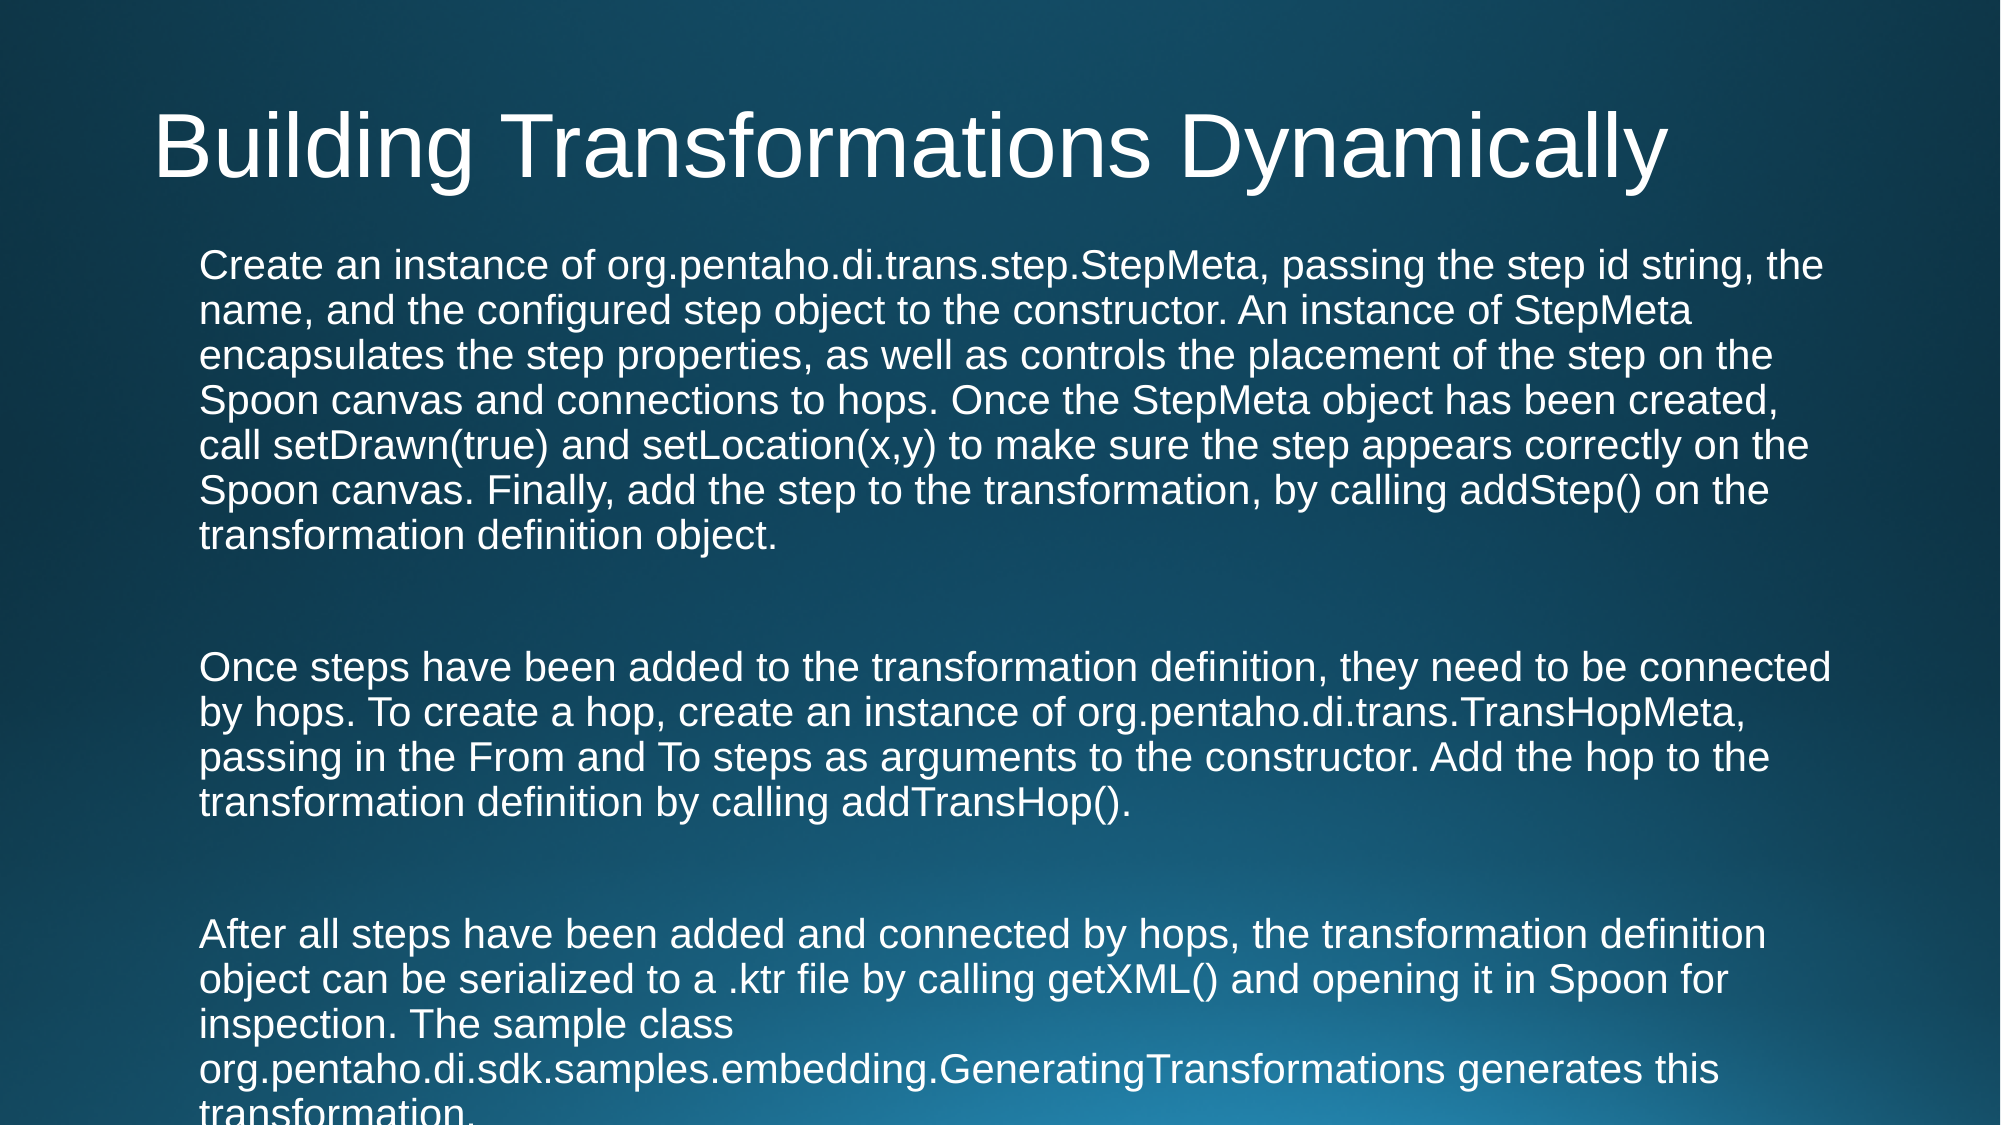

# Building Transformations Dynamically
Create an instance of org.pentaho.di.trans.step.StepMeta, passing the step id string, the name, and the configured step object to the constructor. An instance of StepMeta encapsulates the step properties, as well as controls the placement of the step on the Spoon canvas and connections to hops. Once the StepMeta object has been created, call setDrawn(true) and setLocation(x,y) to make sure the step appears correctly on the Spoon canvas. Finally, add the step to the transformation, by calling addStep() on the transformation definition object.

Once steps have been added to the transformation definition, they need to be connected by hops. To create a hop, create an instance of org.pentaho.di.trans.TransHopMeta, passing in the From and To steps as arguments to the constructor. Add the hop to the transformation definition by calling addTransHop().

After all steps have been added and connected by hops, the transformation definition object can be serialized to a .ktr file by calling getXML() and opening it in Spoon for inspection. The sample class org.pentaho.di.sdk.samples.embedding.GeneratingTransformations generates this transformation.